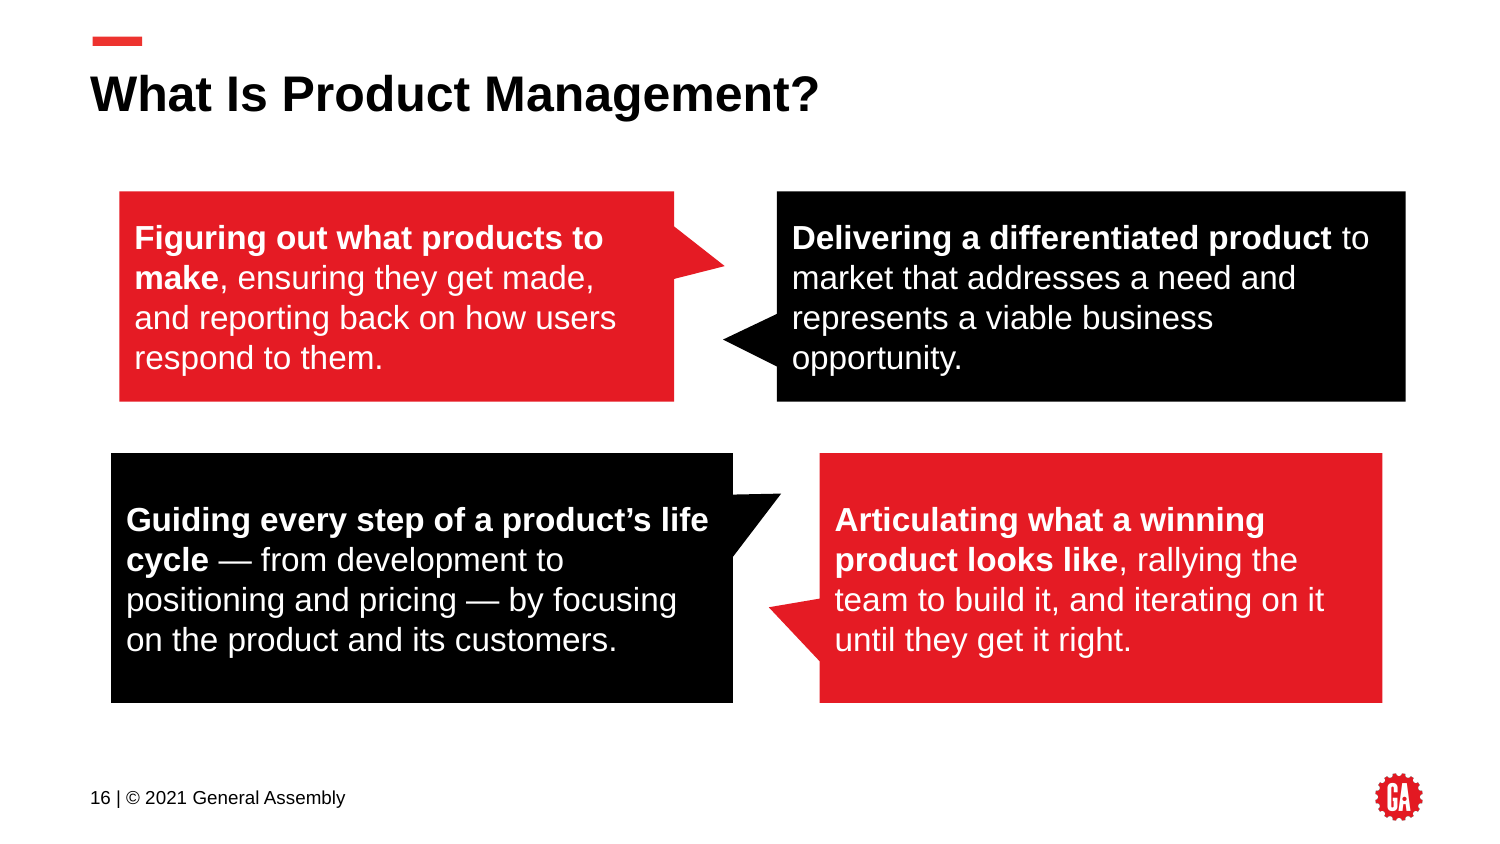

# What Is Product Management?
Figuring out what products to make, ensuring they get made, and reporting back on how users respond to them.
Delivering a differentiated product to market that addresses a need and represents a viable business opportunity.
Guiding every step of a product’s life cycle — from development to positioning and pricing — by focusing on the product and its customers.
Articulating what a winning product looks like, rallying the team to build it, and iterating on it until they get it right.
16 | © 2021 General Assembly